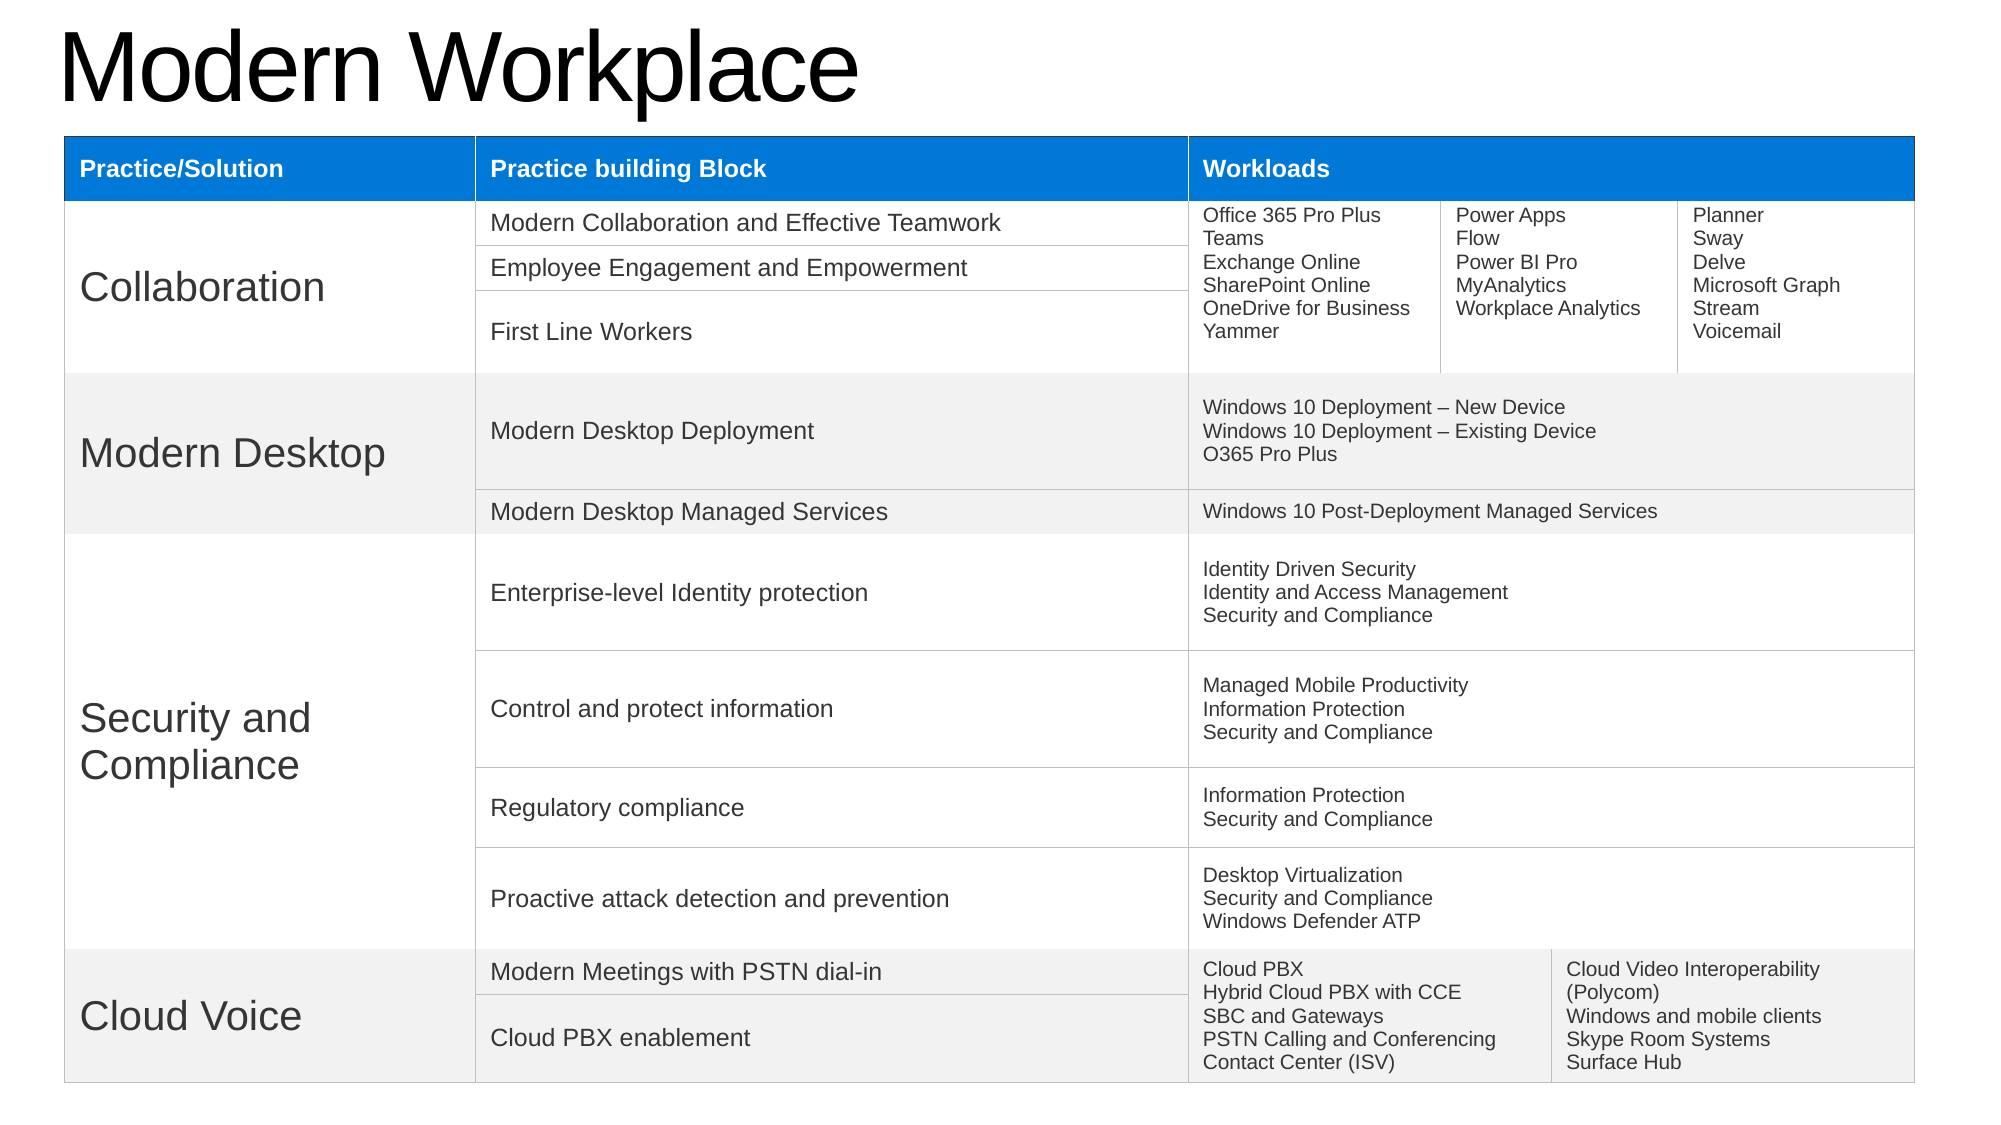

# Modern Workplace
| Practice/Solution | Practice building Block | Workloads |  |  |  |
| --- | --- | --- | --- | --- | --- |
| Collaboration | Modern Collaboration and Effective Teamwork | Office 365 Pro Plus Teams Exchange Online SharePoint Online OneDrive for Business Yammer | Power Apps Flow Power BI Pro MyAnalytics Workplace Analytics | MyAnalytics Workplace Analytics Planner Sway Delve Microsoft Graph Stream Voicemail | Planner Sway Delve Microsoft Graph Stream Voicemail |
|  | Employee Engagement and Empowerment |  |  |  |  |
|  | First Line Workers |  |  |  |  |
| Modern Desktop | Modern Desktop Deployment | Windows 10 Deployment – New Device Windows 10 Deployment – Existing Device O365 Pro Plus |  |  |  |
|  | Modern Desktop Managed Services | Windows 10 Post-Deployment Managed Services |  |  |  |
| Security and Compliance | Enterprise-level Identity protection | Identity Driven Security Identity and Access Management Security and Compliance |  |  |  |
|  | Control and protect information | Managed Mobile Productivity Information Protection Security and Compliance |  |  |  |
|  | Regulatory compliance | Information Protection Security and Compliance |  |  |  |
|  | Proactive attack detection and prevention | Desktop Virtualization Security and Compliance Windows Defender ATP |  |  |  |
| Cloud Voice | Modern Meetings with PSTN dial-in | Cloud PBX Hybrid Cloud PBX with CCE SBC and Gateways PSTN Calling and Conferencing Contact Center (ISV) |  | Cloud Video Interoperability (Polycom) Windows and mobile clients Skype Room Systems Surface Hub |  |
|  | Cloud PBX enablement |  |  |  |  |